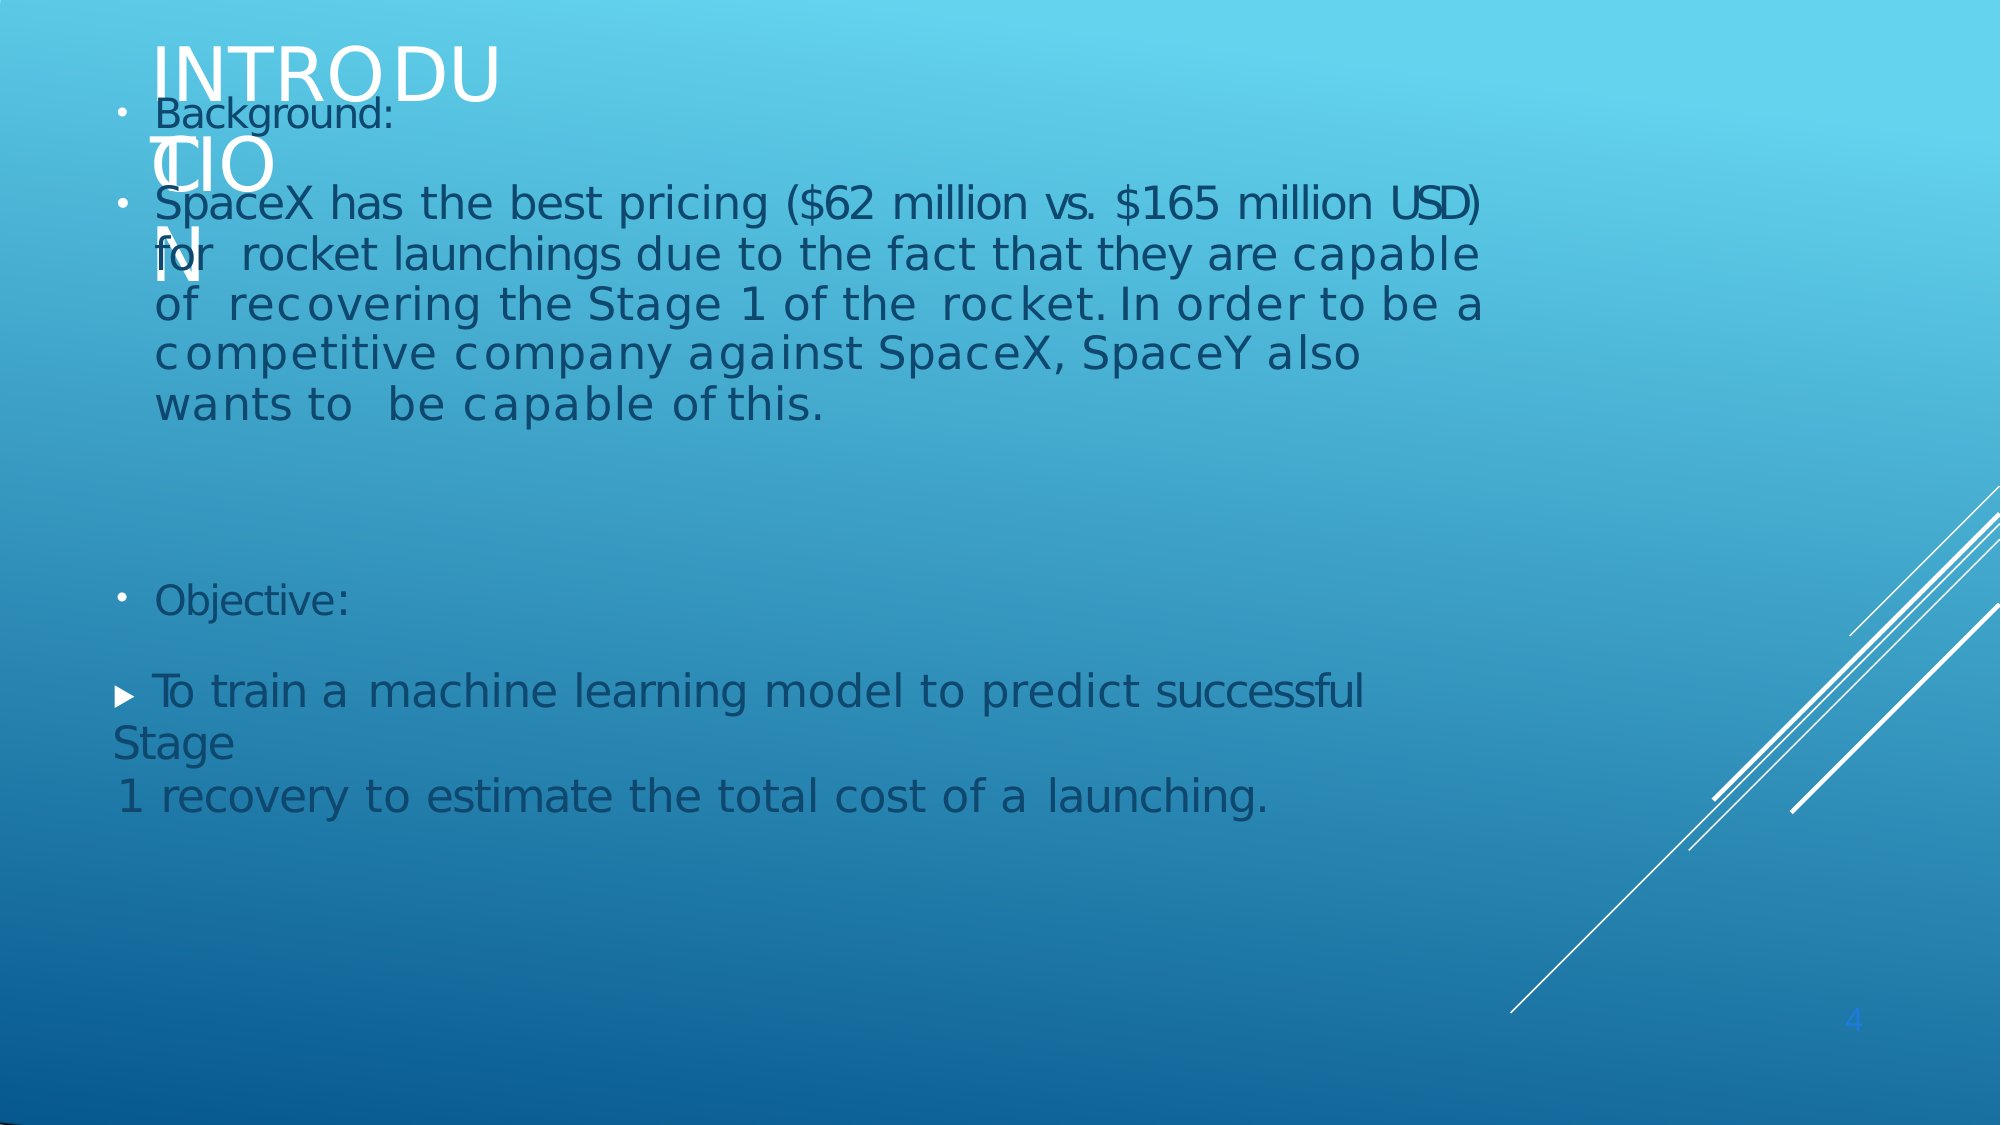

# INTRODUC
Background:
TION
SpaceX has the best pricing ($62 million vs. $165 million USD) for  rocket launchings due to the fact that they are capable of  recovering the Stage 1 of the rocket. In order to be a  competitive company against SpaceX, SpaceY also wants to  be capable of this.
Objective:
⯈ To train a machine learning model to predict successful Stage
1 recovery to estimate the total cost of a launching.
4